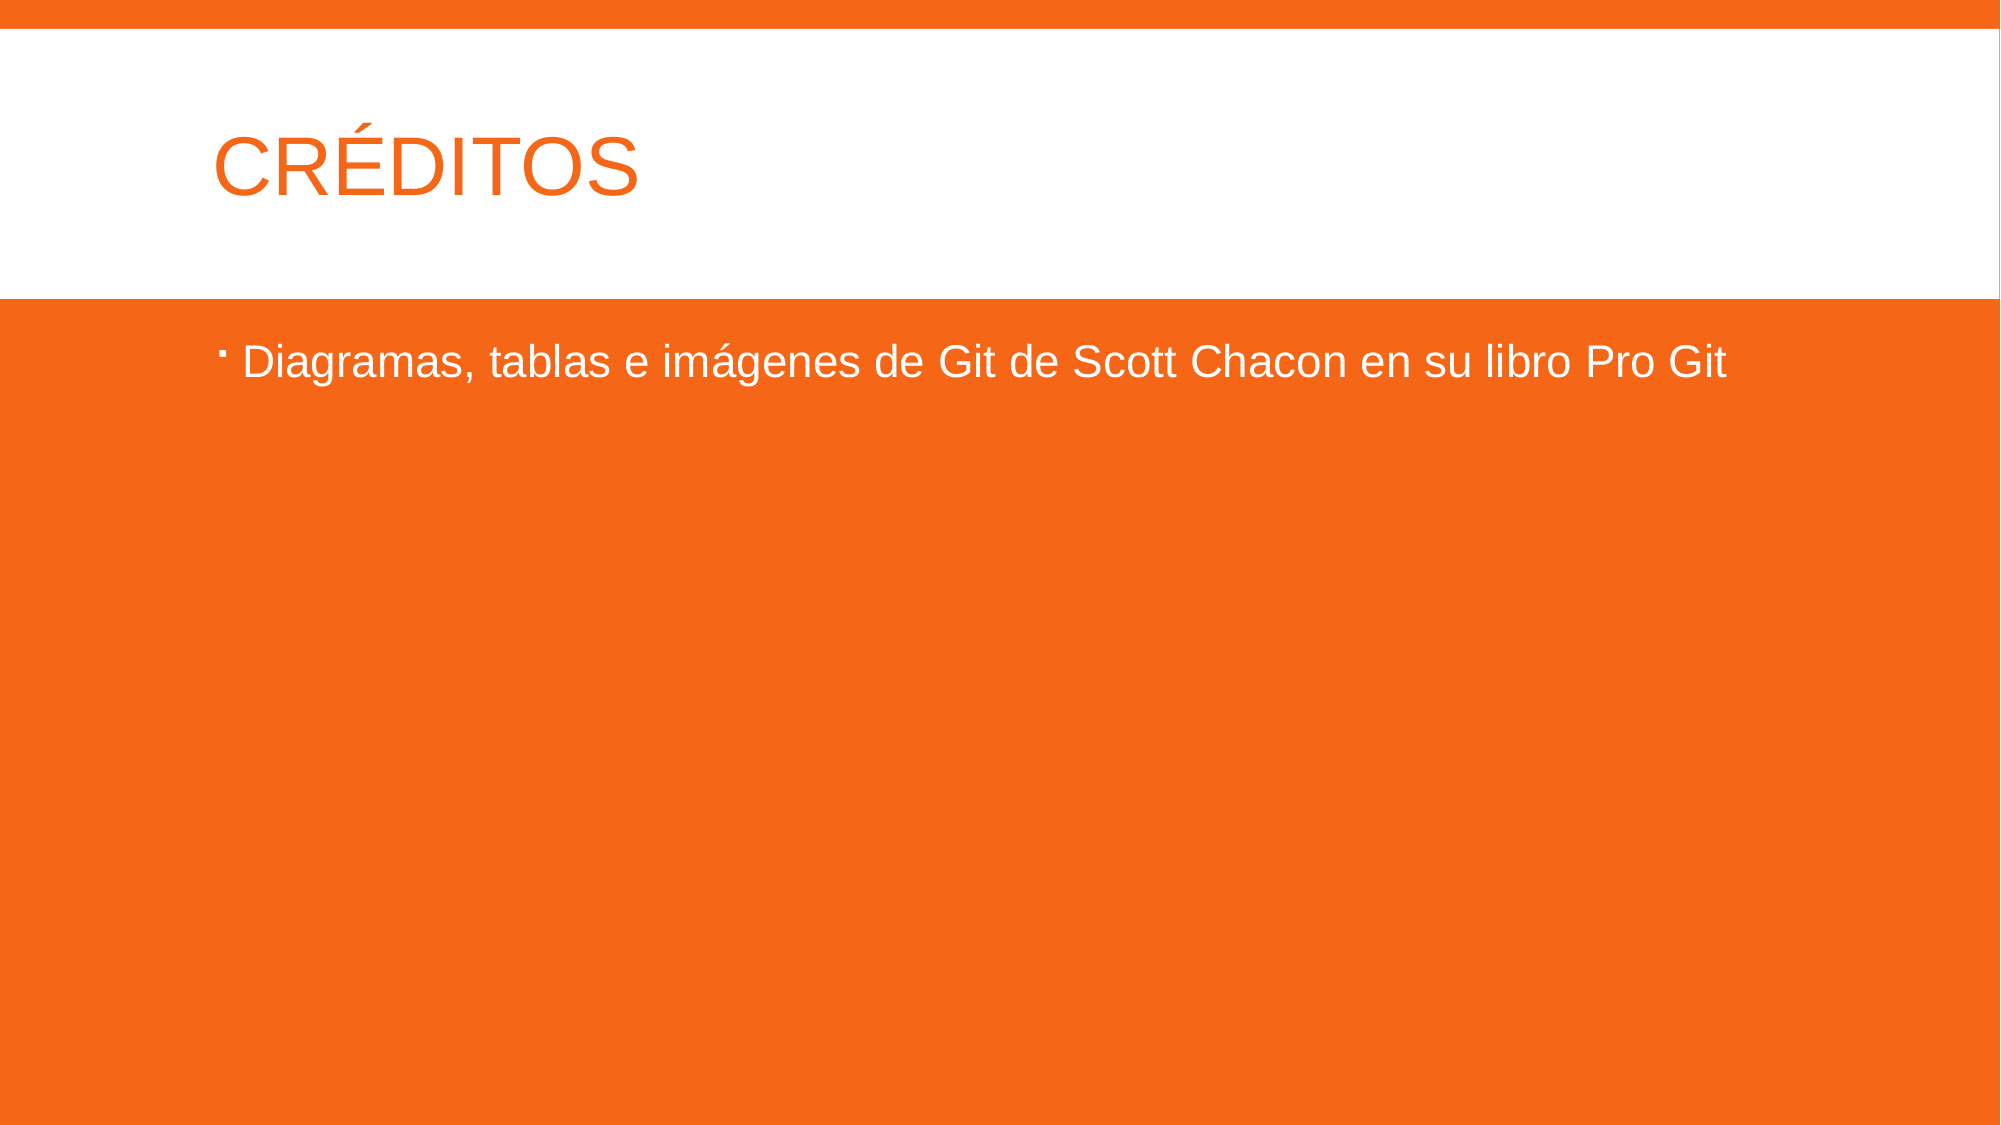

# Créditos
Diagramas, tablas e imágenes de Git de Scott Chacon en su libro Pro Git